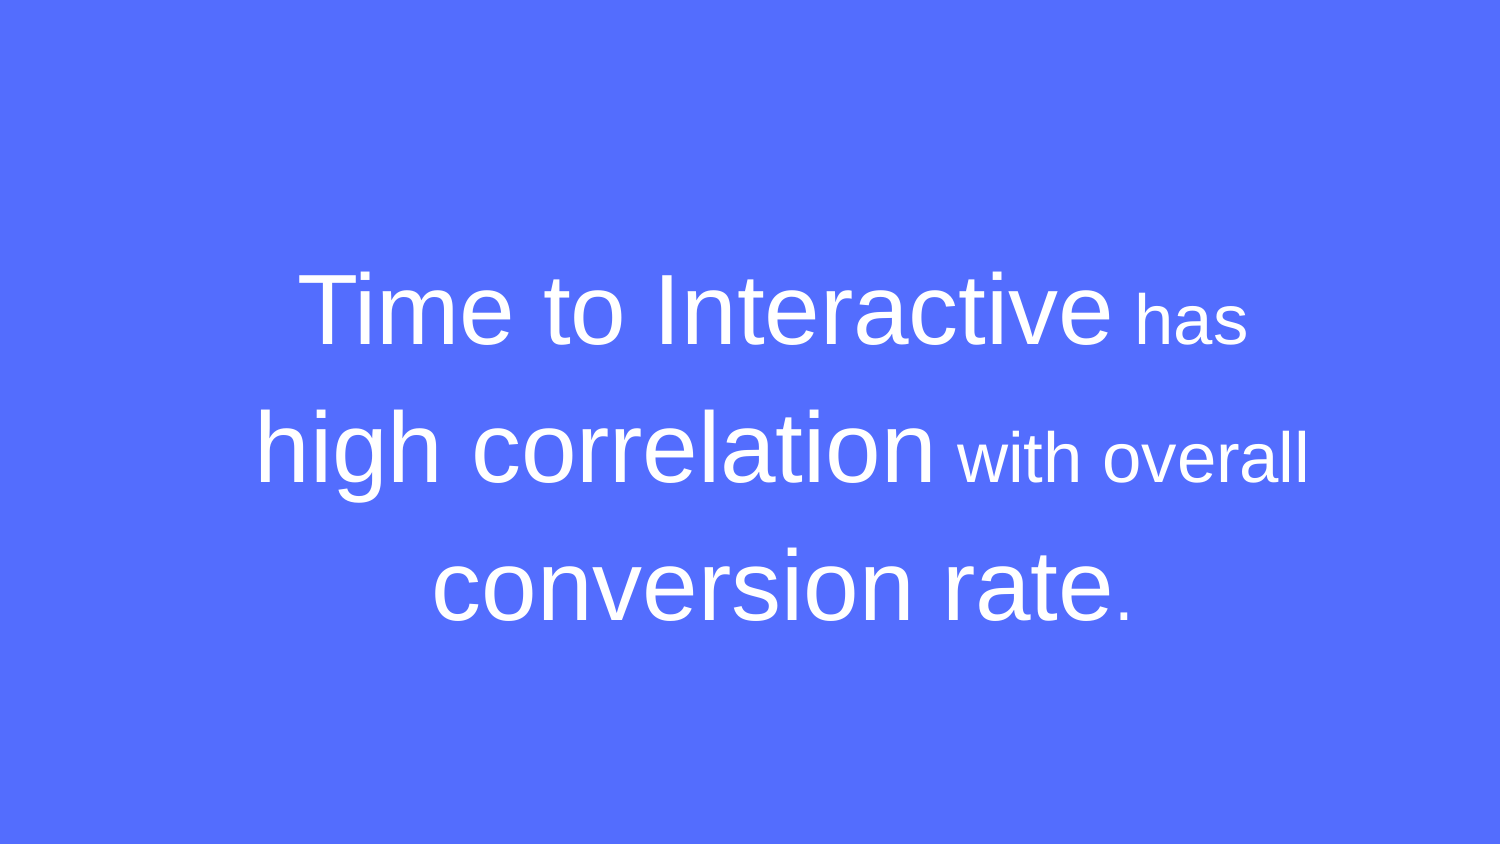

# Time to Interactive has
high correlation with overall conversion rate.